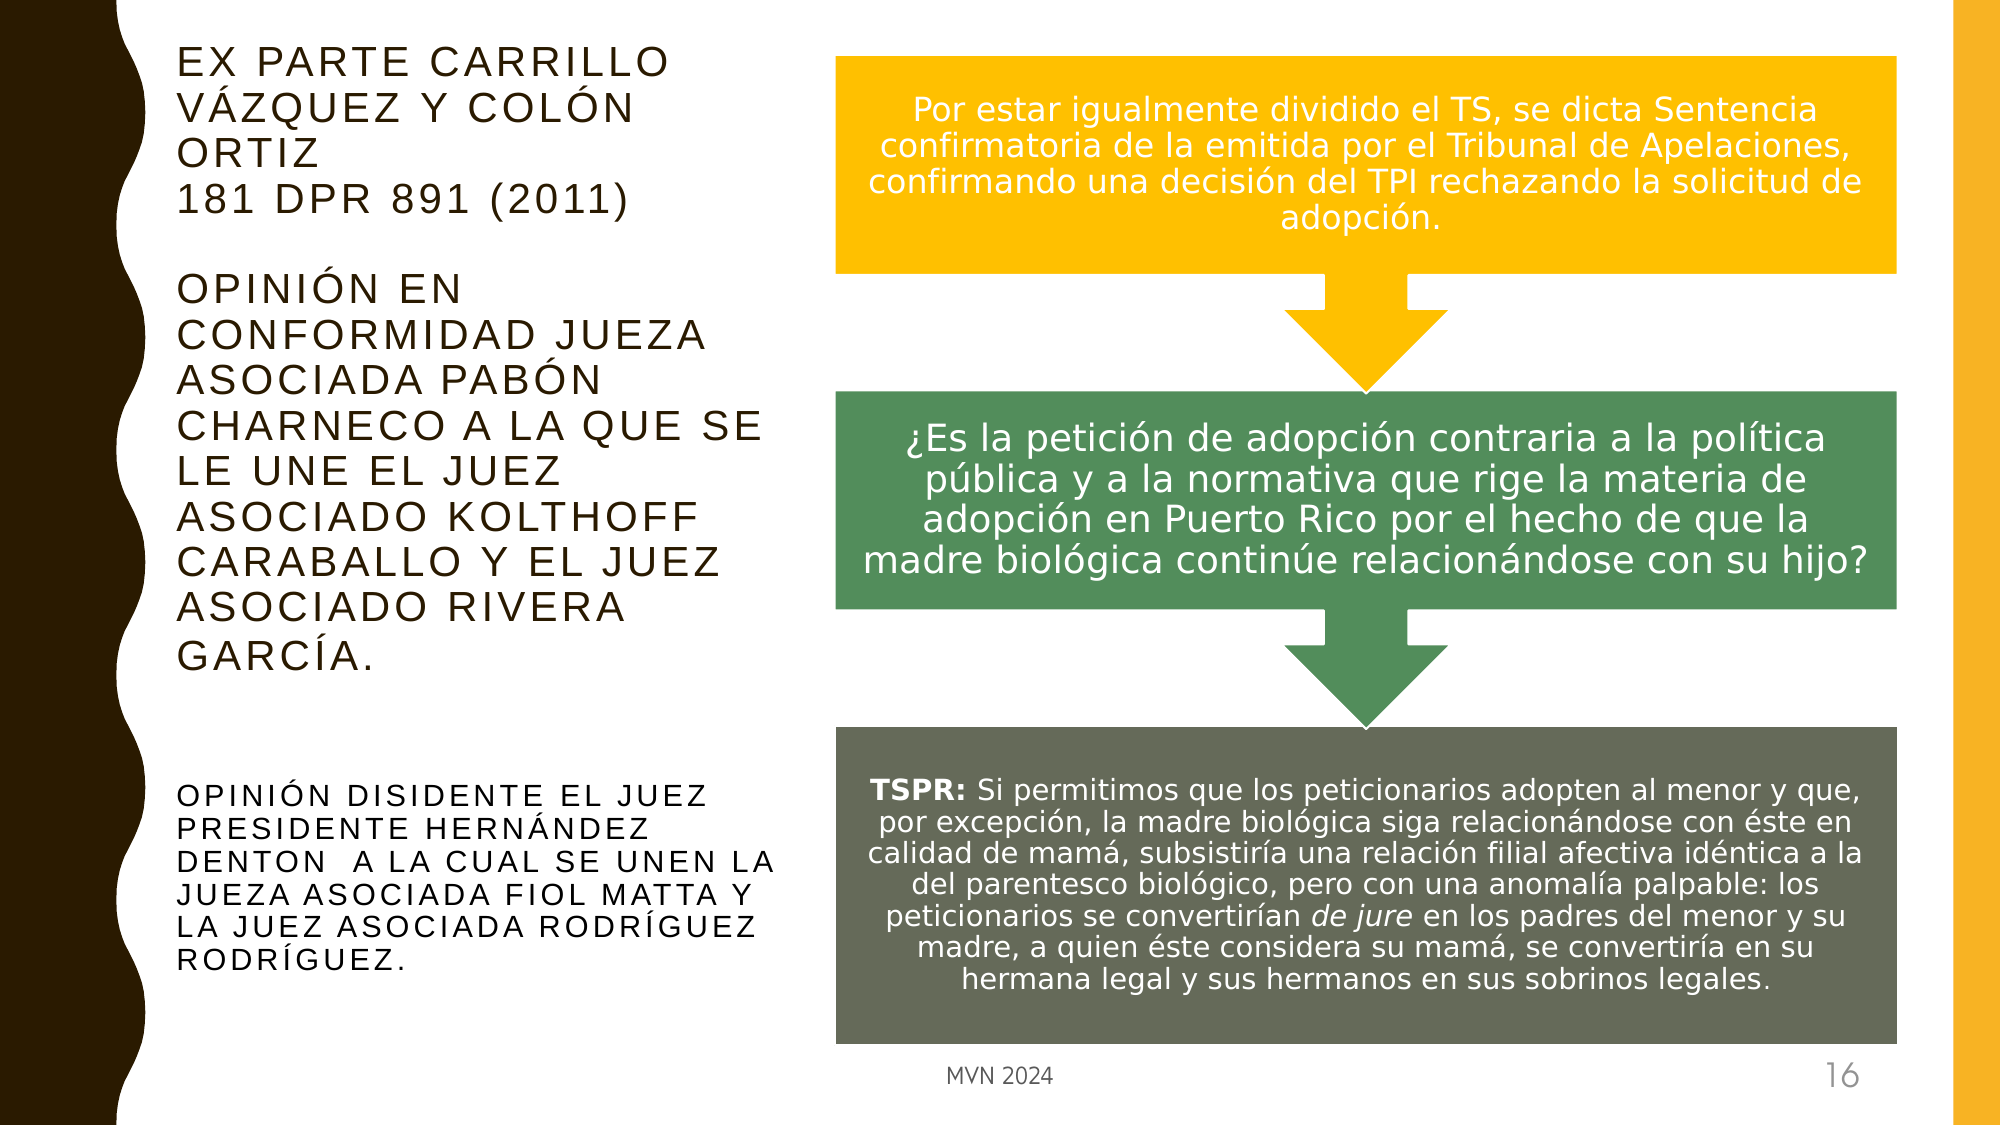

# EX PARTE CARRILLO VÁZQUEZ Y COLÓN ORTIZ 181 DPR 891 (2011) Opinión en conformidad Jueza Asociada Pabón Charneco a la que se le une el Juez Asociado Kolthoff Caraballo y el Juez Asociado Rivera García. OPINIÓN DISIDENTE El Juez Presidente Hernández Denton  a la cual se unen la Jueza Asociada Fiol Matta y la Juez Asociada Rodríguez Rodríguez.
TSPR: Si permitimos que los peticionarios adopten al menor y que, por excepción, la madre biológica siga relacionándose con éste en calidad de mamá, subsistiría una relación filial afectiva idéntica a la del parentesco biológico, pero con una anomalía palpable: los peticionarios se convertirían de jure en los padres del menor y su madre, a quien éste considera su mamá, se convertiría en su hermana legal y sus hermanos en sus sobrinos legales.
¿Es la petición de adopción contraria a la política pública y a la normativa que rige la materia de adopción en Puerto Rico por el hecho de que la madre biológica continúe relacionándose con su hijo?
Por estar igualmente dividido el TS, se dicta Sentencia confirmatoria de la emitida por el Tribunal de Apelaciones, confirmando una decisión del TPI rechazando la solicitud de adopción.
MVN 2024
16